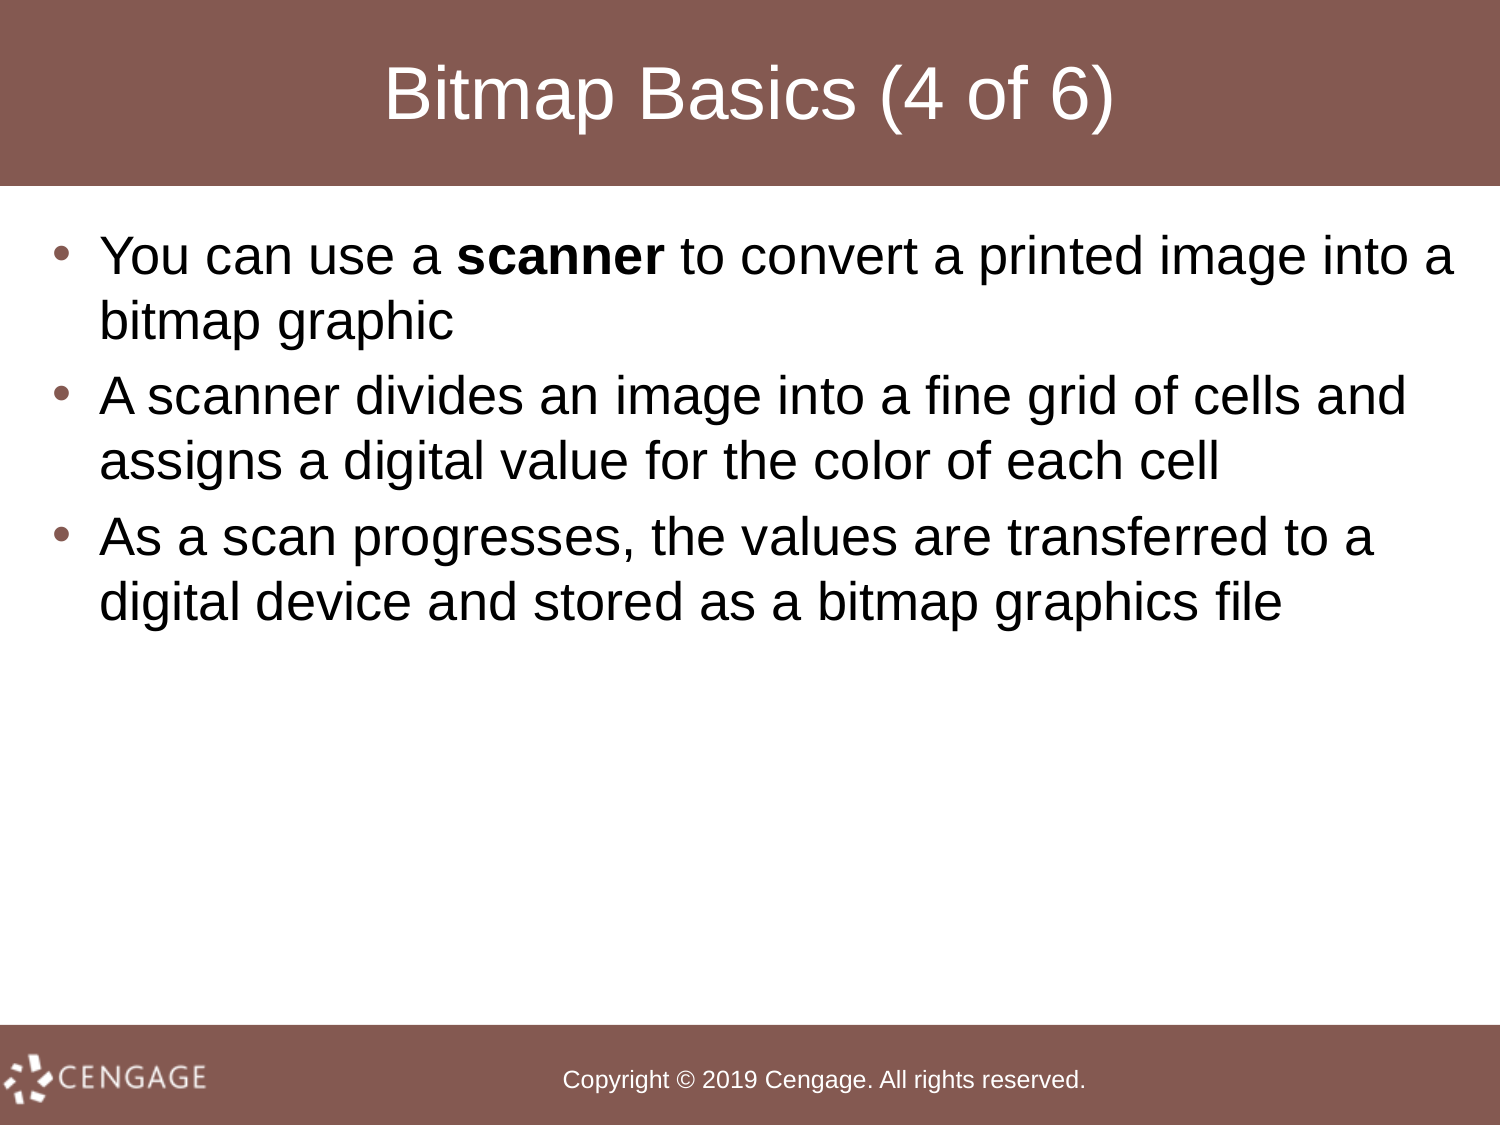

# Bitmap Basics (4 of 6)
You can use a scanner to convert a printed image into a bitmap graphic
A scanner divides an image into a fine grid of cells and assigns a digital value for the color of each cell
As a scan progresses, the values are transferred to a digital device and stored as a bitmap graphics file